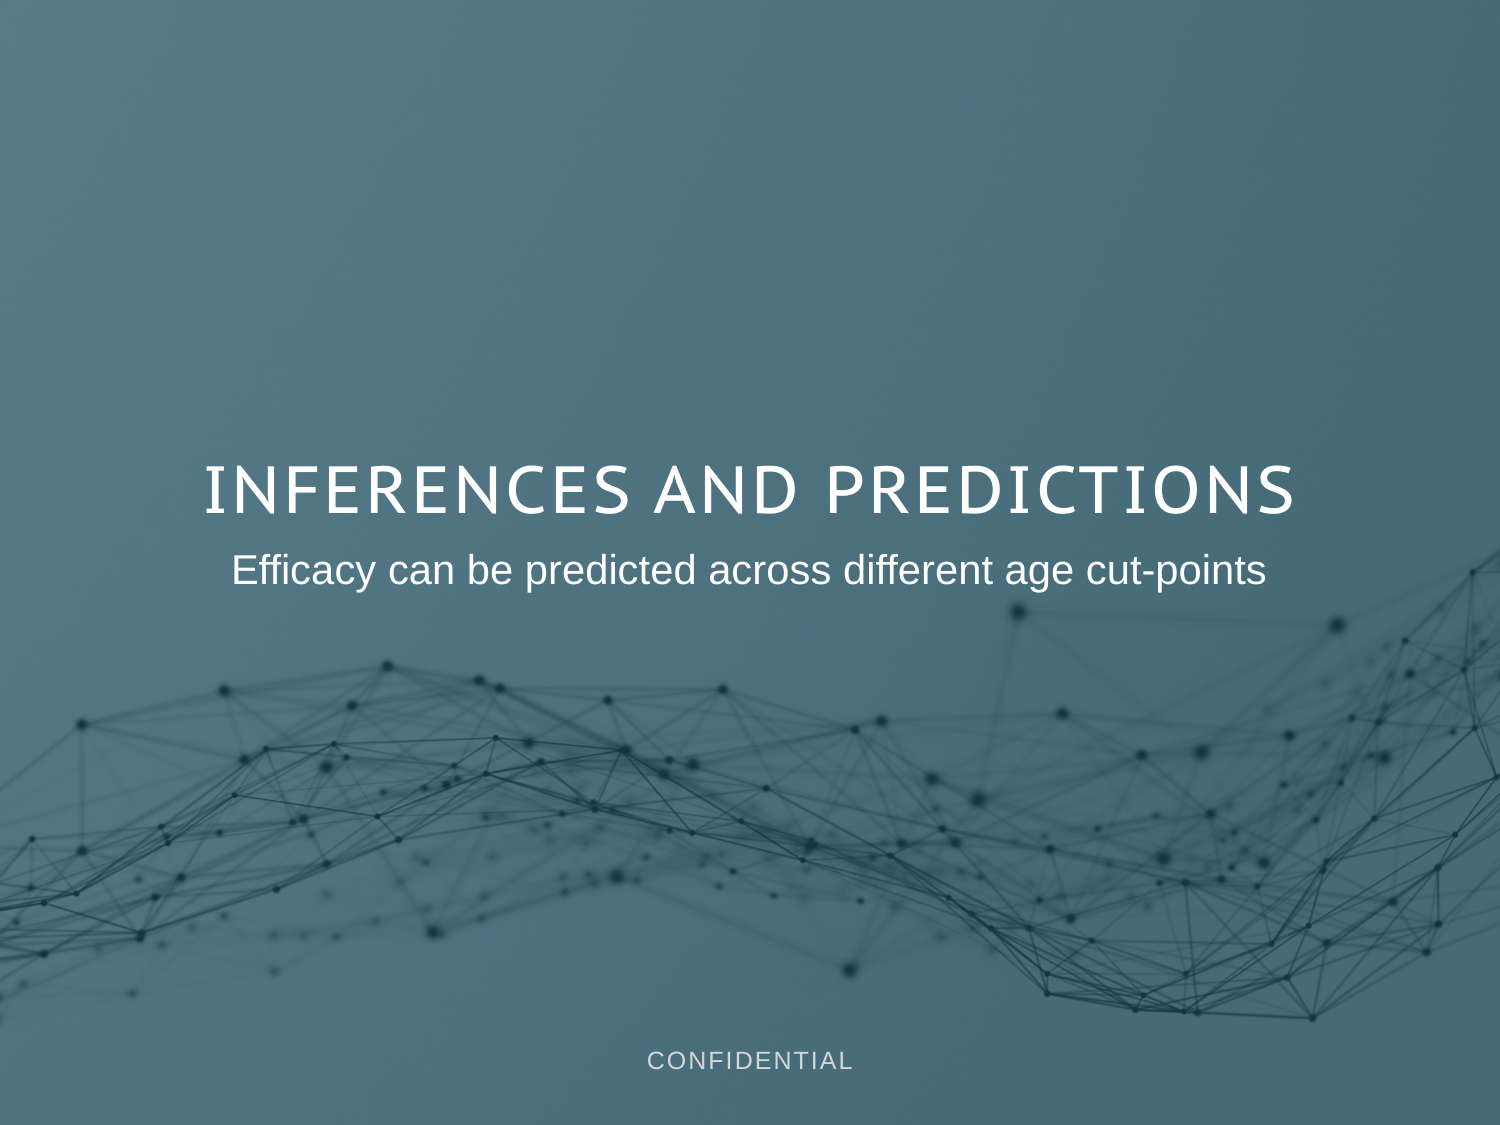

# Inferences and Predictions
Efficacy can be predicted across different age cut-points